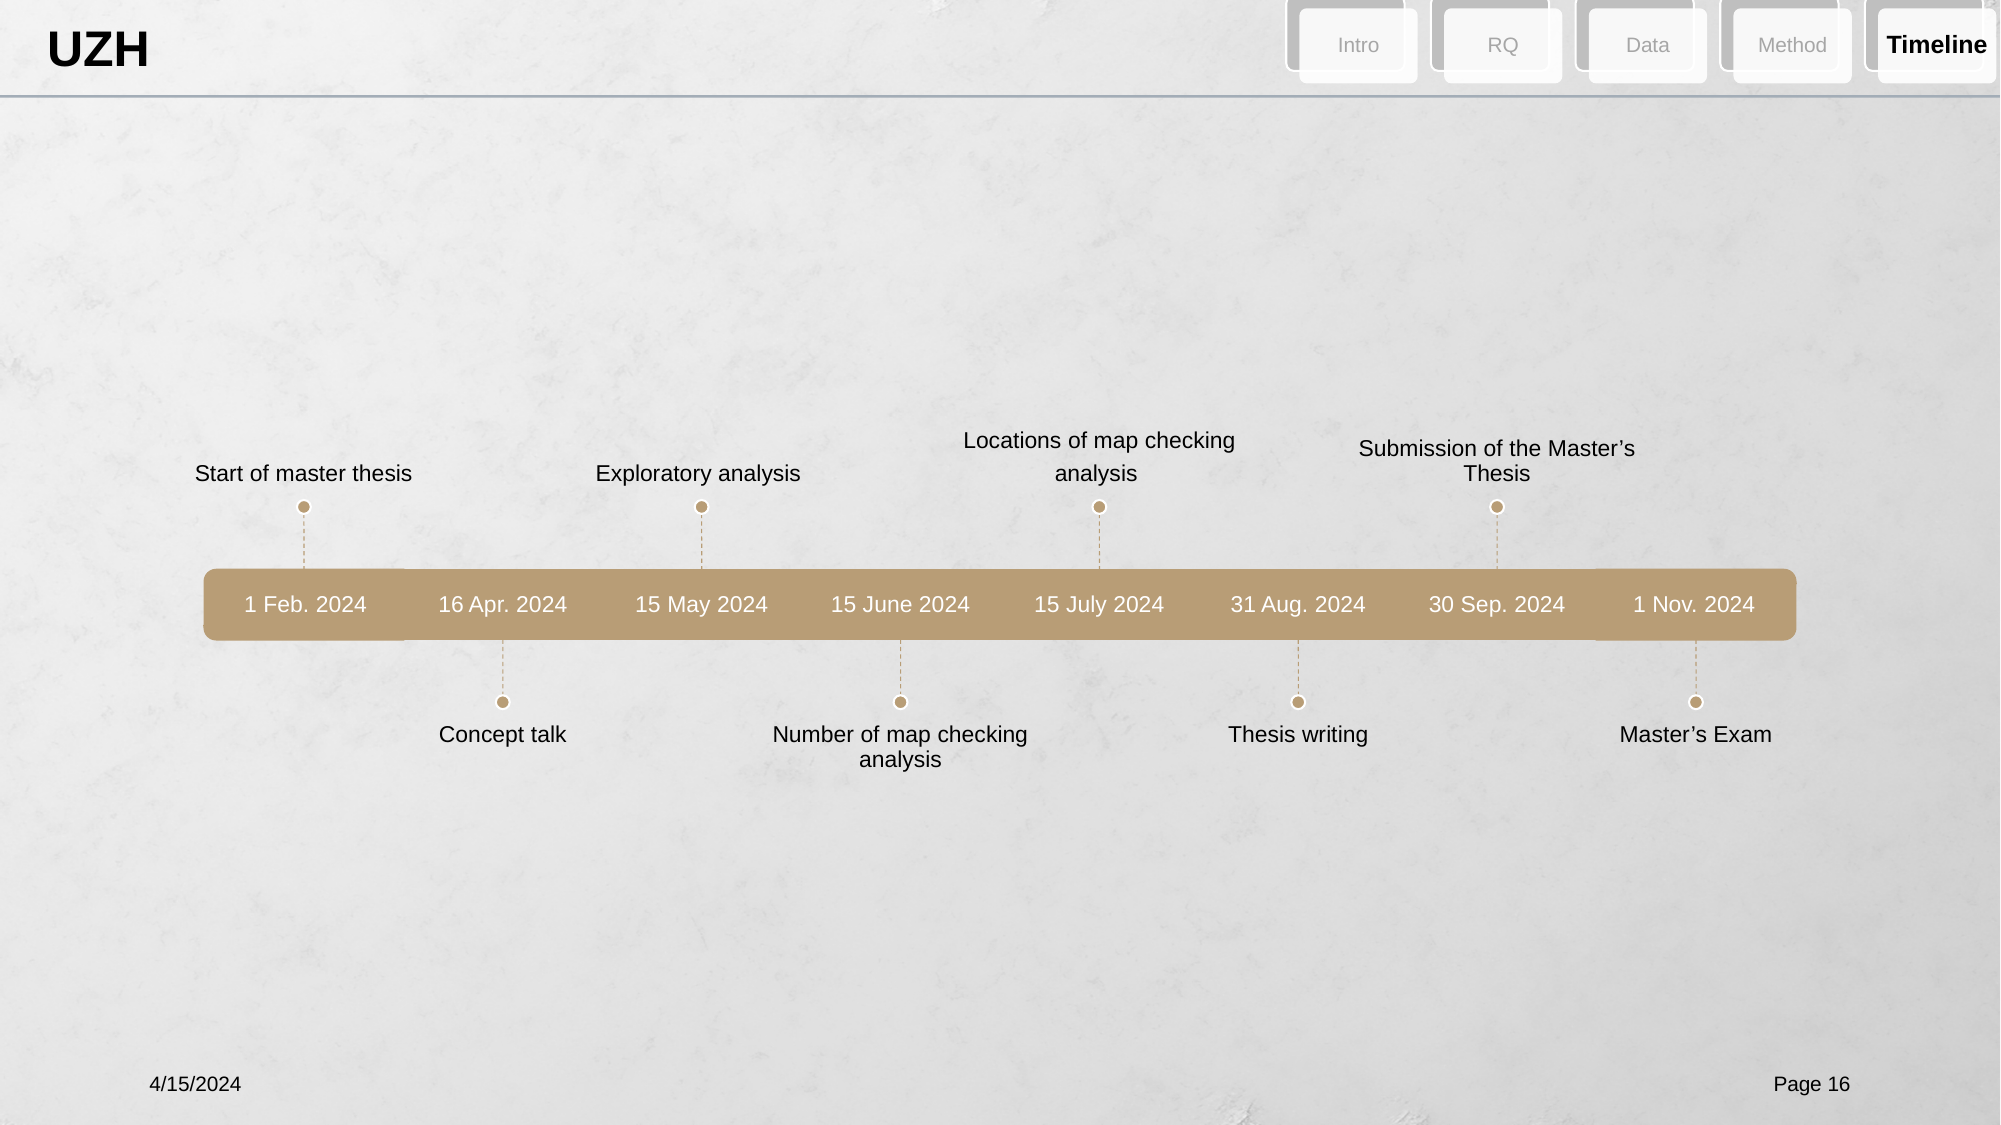

Intro
RQ
Data
Method
Timeline
1 Feb. 2024
Start of master thesis
16 Apr. 2024
Concept talk
15 May 2024
Exploratory analysis
15 June 2024
Number of map checking analysis
15 July 2024
Locations of map checking
analysis
31 Aug. 2024
Thesis writing
30 Sep. 2024
Submission of the Master’s Thesis
1 Nov. 2024
Master’s Exam
4/15/2024
Page 16